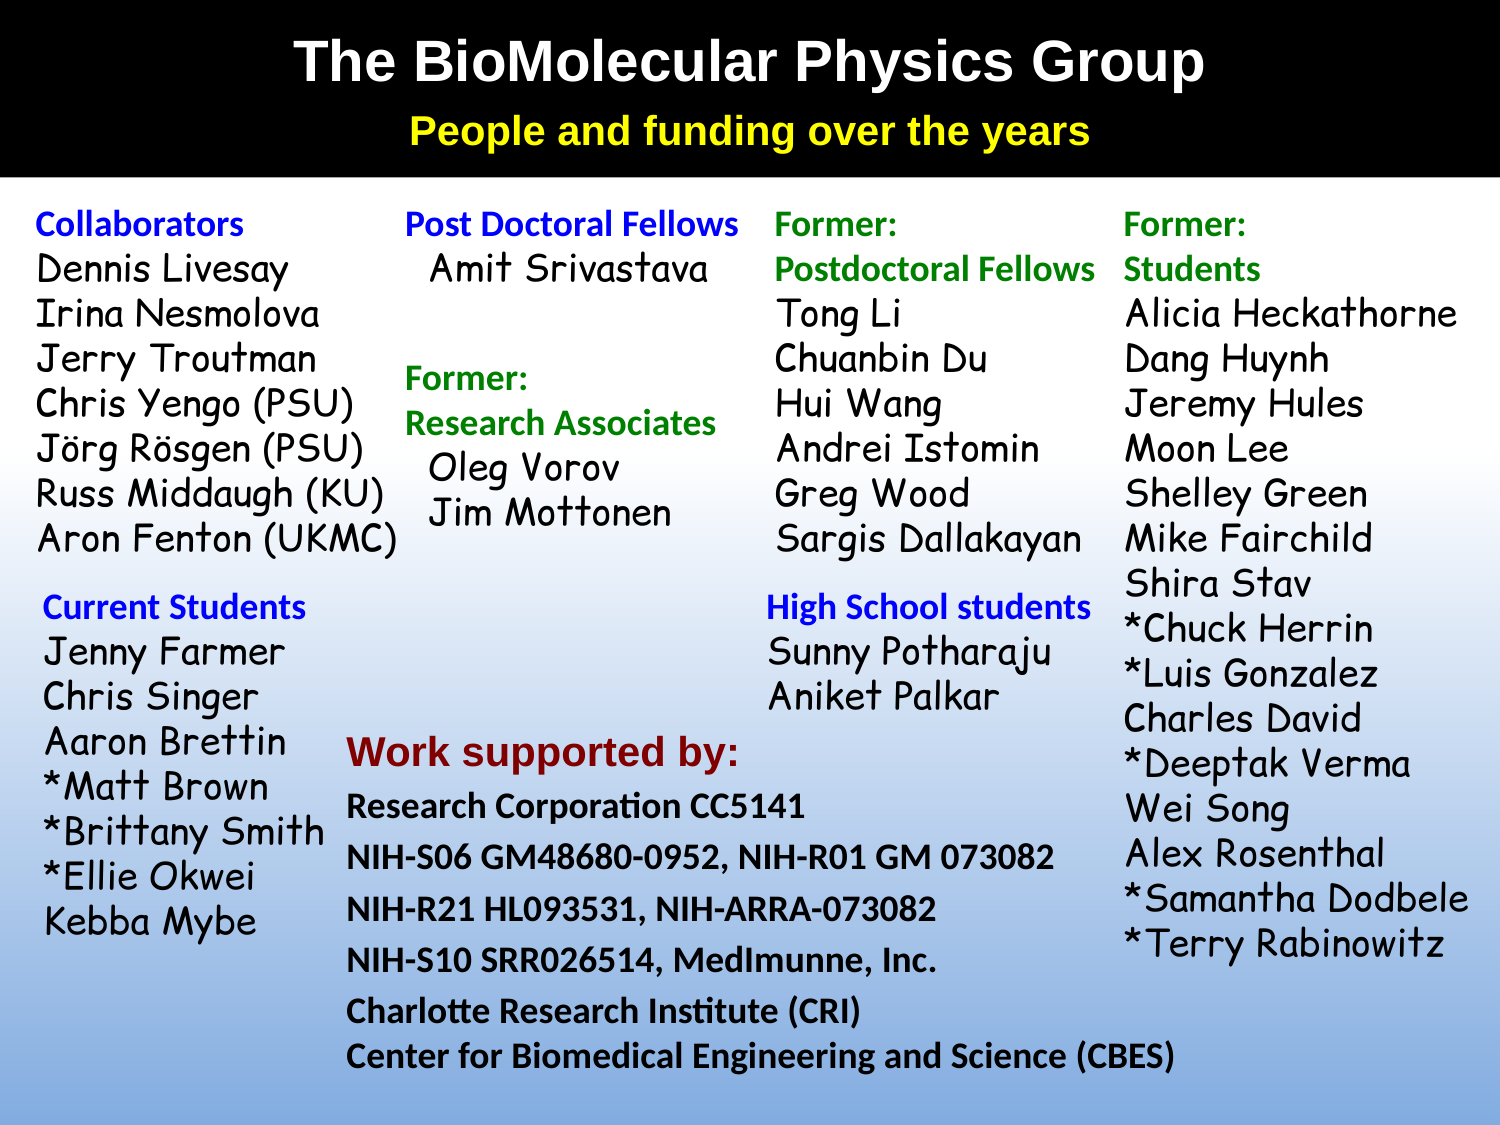

The BioMolecular Physics Group
People and funding over the years
Collaborators
Dennis Livesay
Irina Nesmolova
Jerry Troutman
Chris Yengo (PSU)
Jörg Rösgen (PSU)
Russ Middaugh (KU)
Aron Fenton (UKMC)
Post Doctoral Fellows
  Amit Srivastava

Former:
Research Associates
  Oleg Vorov
  Jim Mottonen
Former:
Postdoctoral Fellows
Tong Li
Chuanbin Du
Hui Wang
Andrei Istomin
Greg Wood
Sargis Dallakayan
Former:
Students
Alicia Heckathorne
Dang Huynh
Jeremy Hules
Moon Lee
Shelley Green
Mike Fairchild
Shira Stav
*Chuck Herrin
*Luis Gonzalez
Charles David
*Deeptak Verma
Wei Song
Alex Rosenthal
*Samantha Dodbele
*Terry Rabinowitz

Current Students
Jenny Farmer
Chris Singer
Aaron Brettin
*Matt Brown
*Brittany Smith
*Ellie Okwei
Kebba Mybe

High School students
Sunny Potharaju
Aniket Palkar

Work supported by:
Research Corporation CC5141
NIH-S06 GM48680-0952, NIH-R01 GM 073082
NIH-R21 HL093531, NIH-ARRA-073082
NIH-S10 SRR026514, MedImunne, Inc.
Charlotte Research Institute (CRI)
Center for Biomedical Engineering and Science (CBES)